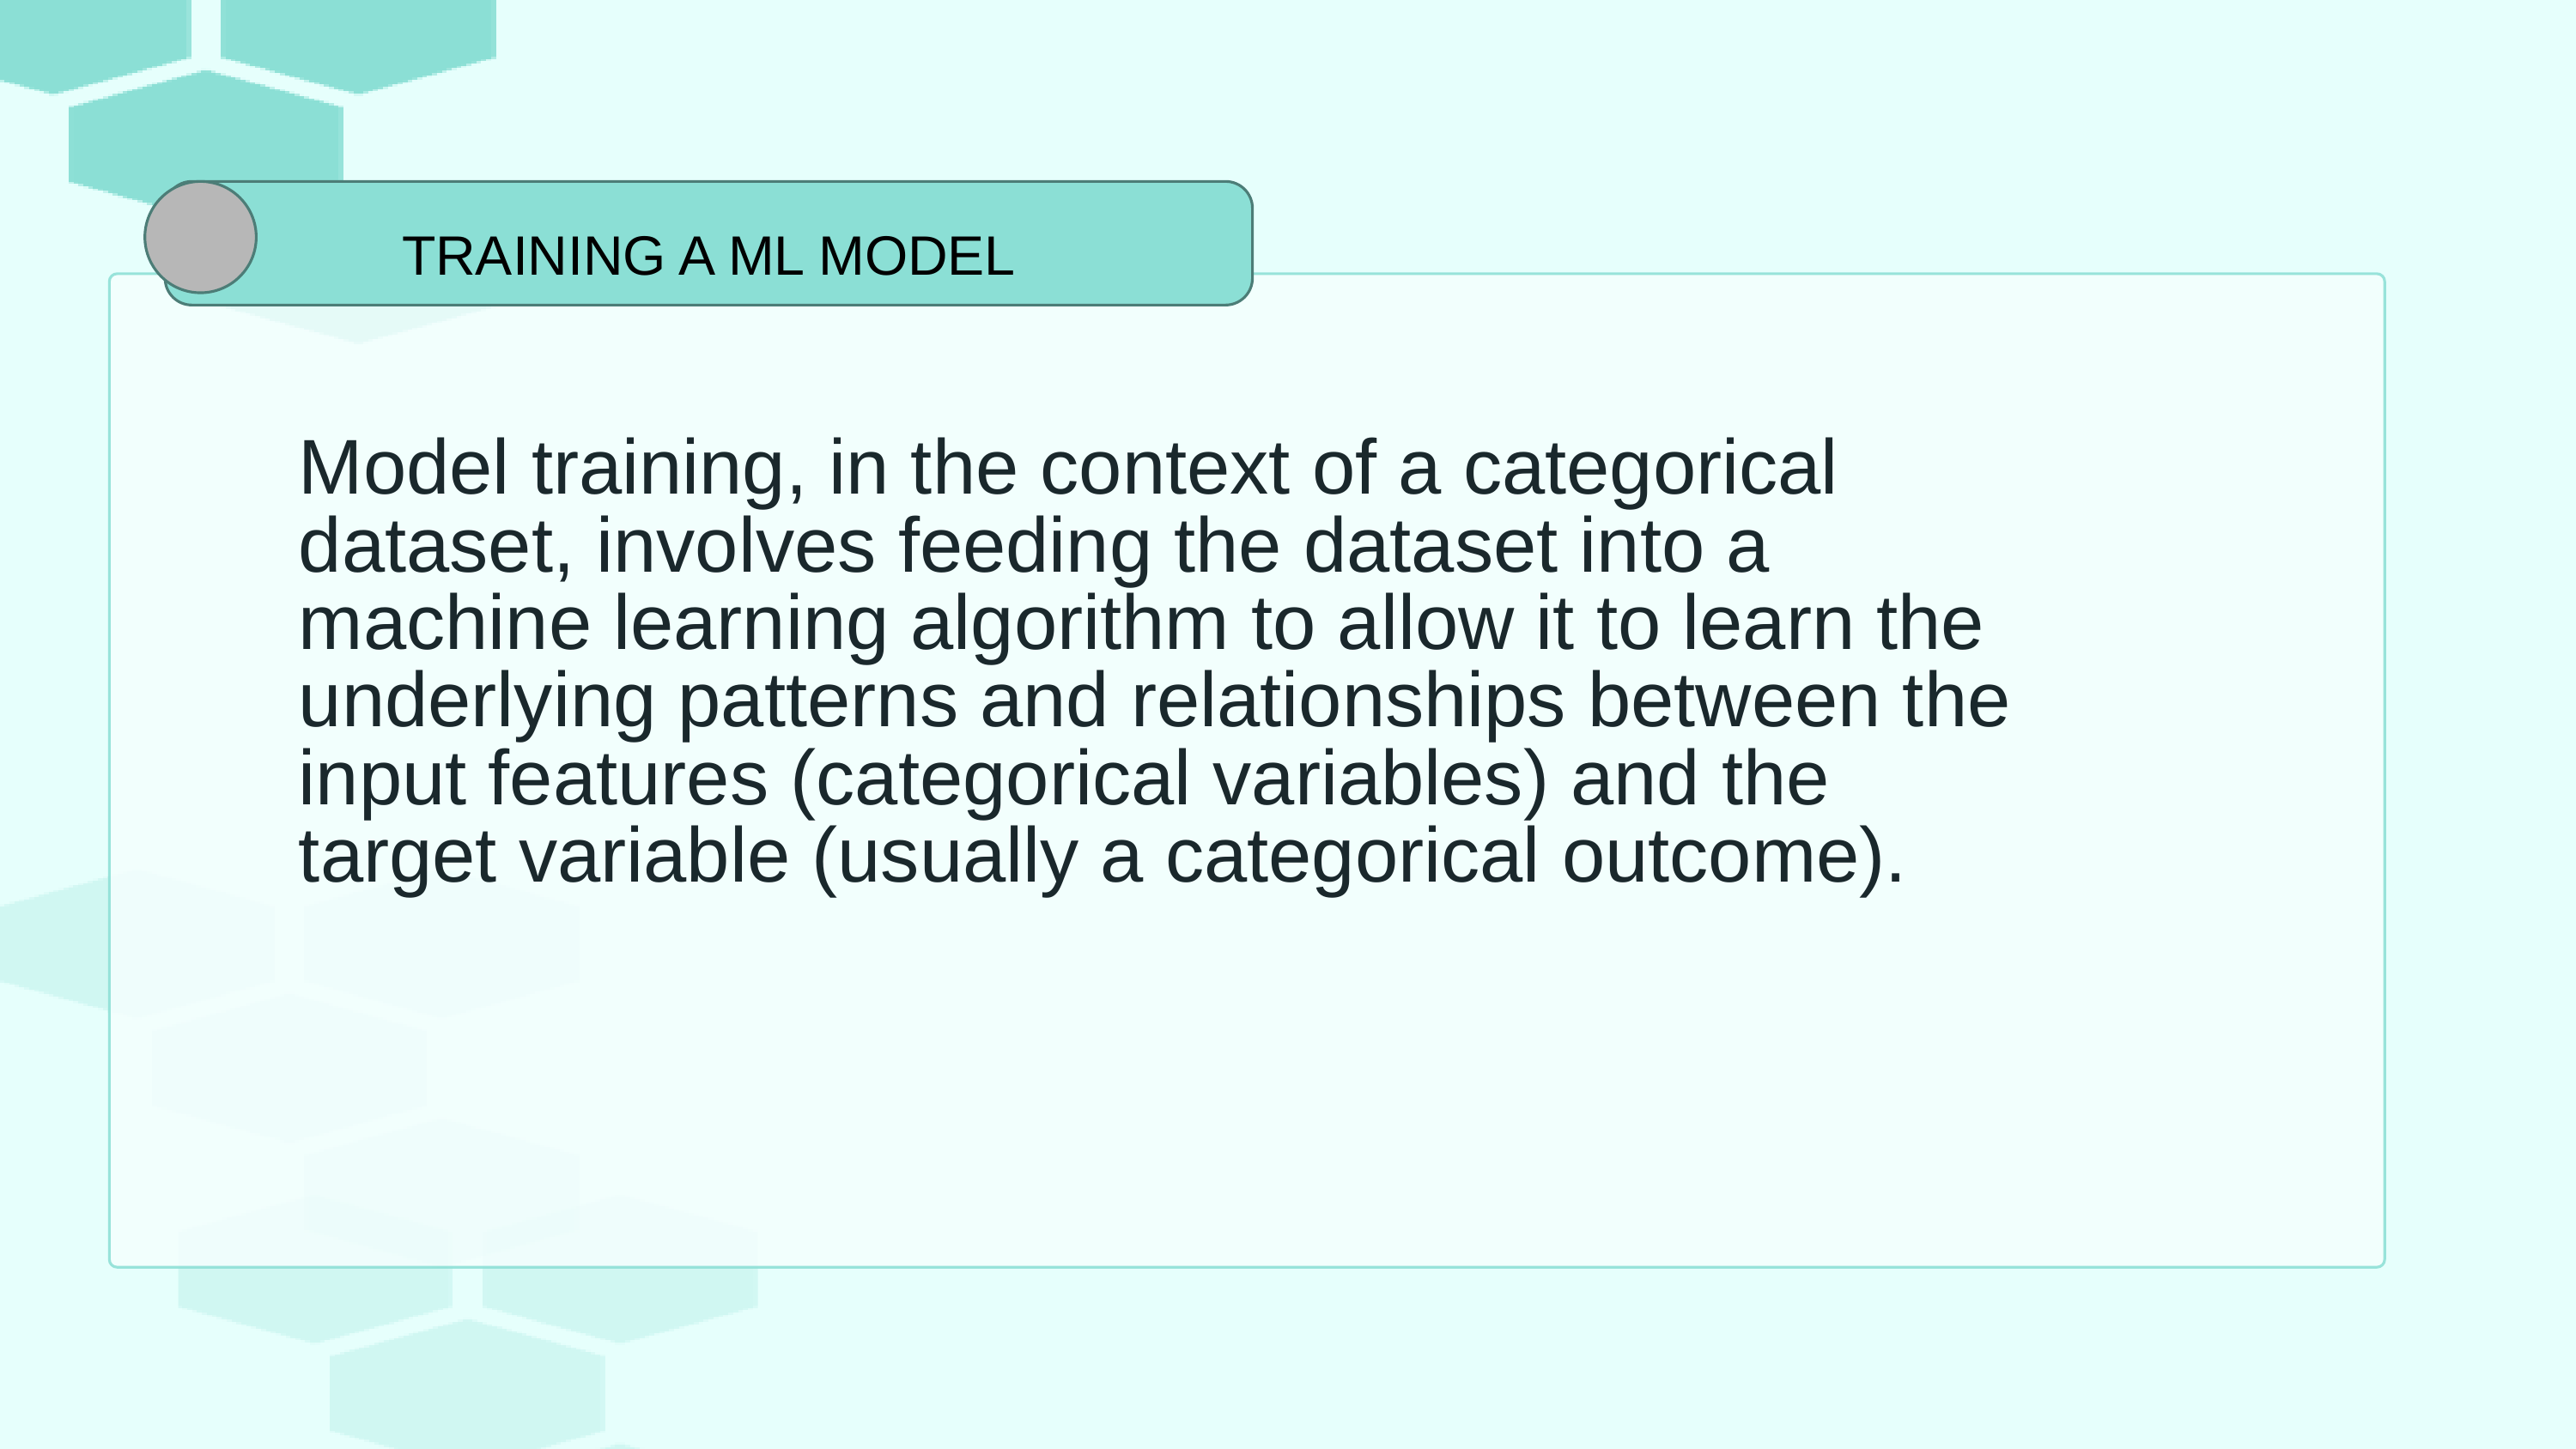

TRAINING A ML MODEL

Model training, in the context of a categorical dataset, involves feeding the dataset into a machine learning algorithm to allow it to learn the underlying patterns and relationships between the input features (categorical variables) and the target variable (usually a categorical outcome).